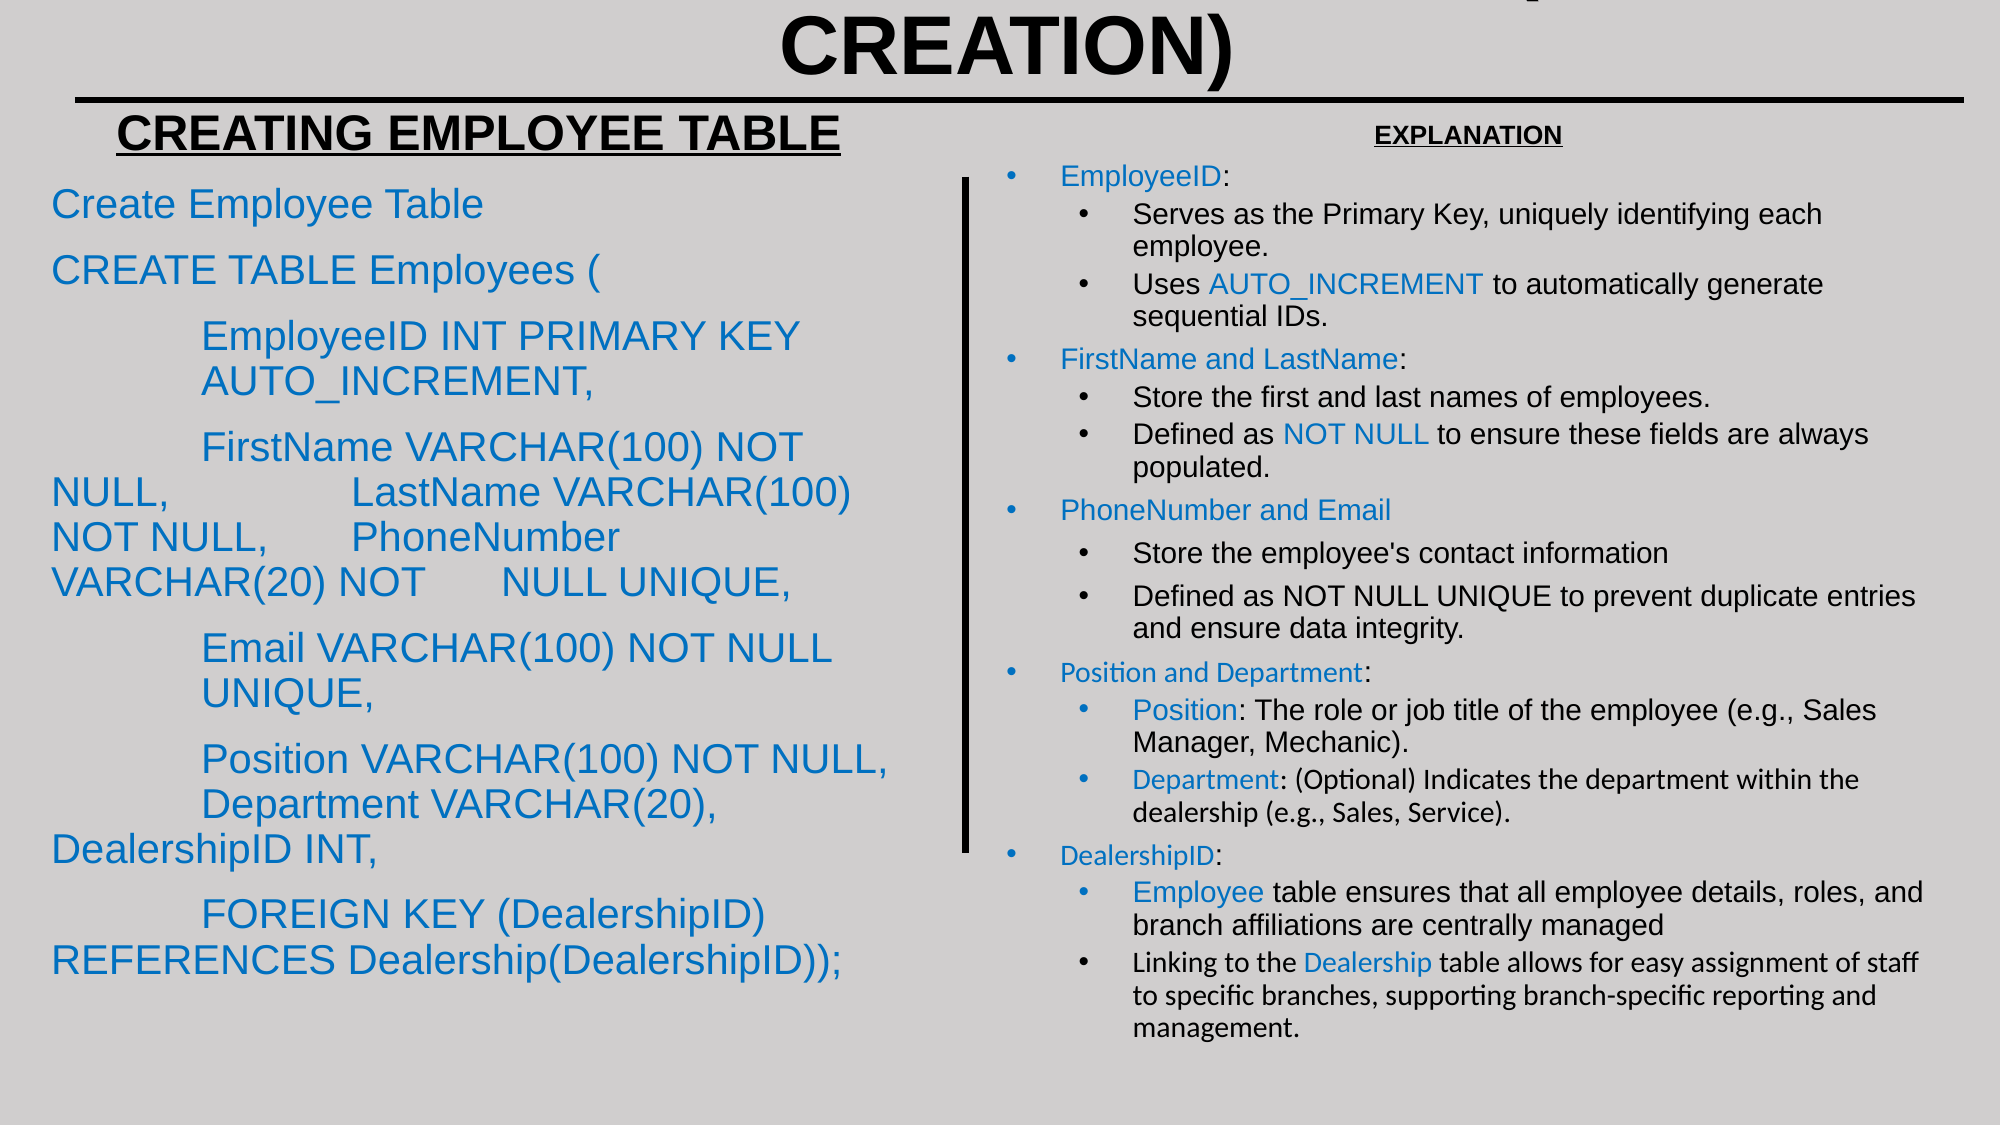

# DATA DEFINITION STATEMENTS (TABLE CREATION)
CREATING EMPLOYEE TABLE
Create Employee Table
CREATE TABLE Employees (
	EmployeeID INT PRIMARY KEY 	AUTO_INCREMENT,
	FirstName VARCHAR(100) NOT NULL,    	LastName VARCHAR(100) NOT NULL,    	PhoneNumber VARCHAR(20) NOT 	NULL UNIQUE,
	Email VARCHAR(100) NOT NULL 	UNIQUE,
	Position VARCHAR(100) NOT NULL,    	Department VARCHAR(20),    	DealershipID INT,
	FOREIGN KEY (DealershipID) 	REFERENCES Dealership(DealershipID));
EXPLANATION
EmployeeID:
Serves as the Primary Key, uniquely identifying each employee.
Uses AUTO_INCREMENT to automatically generate sequential IDs.
FirstName and LastName:
Store the first and last names of employees.
Defined as NOT NULL to ensure these fields are always populated.
PhoneNumber and Email
Store the employee's contact information
Defined as NOT NULL UNIQUE to prevent duplicate entries and ensure data integrity.
Position and Department:
Position: The role or job title of the employee (e.g., Sales Manager, Mechanic).
Department: (Optional) Indicates the department within the dealership (e.g., Sales, Service).
DealershipID:
Employee table ensures that all employee details, roles, and branch affiliations are centrally managed
Linking to the Dealership table allows for easy assignment of staff to specific branches, supporting branch-specific reporting and management.